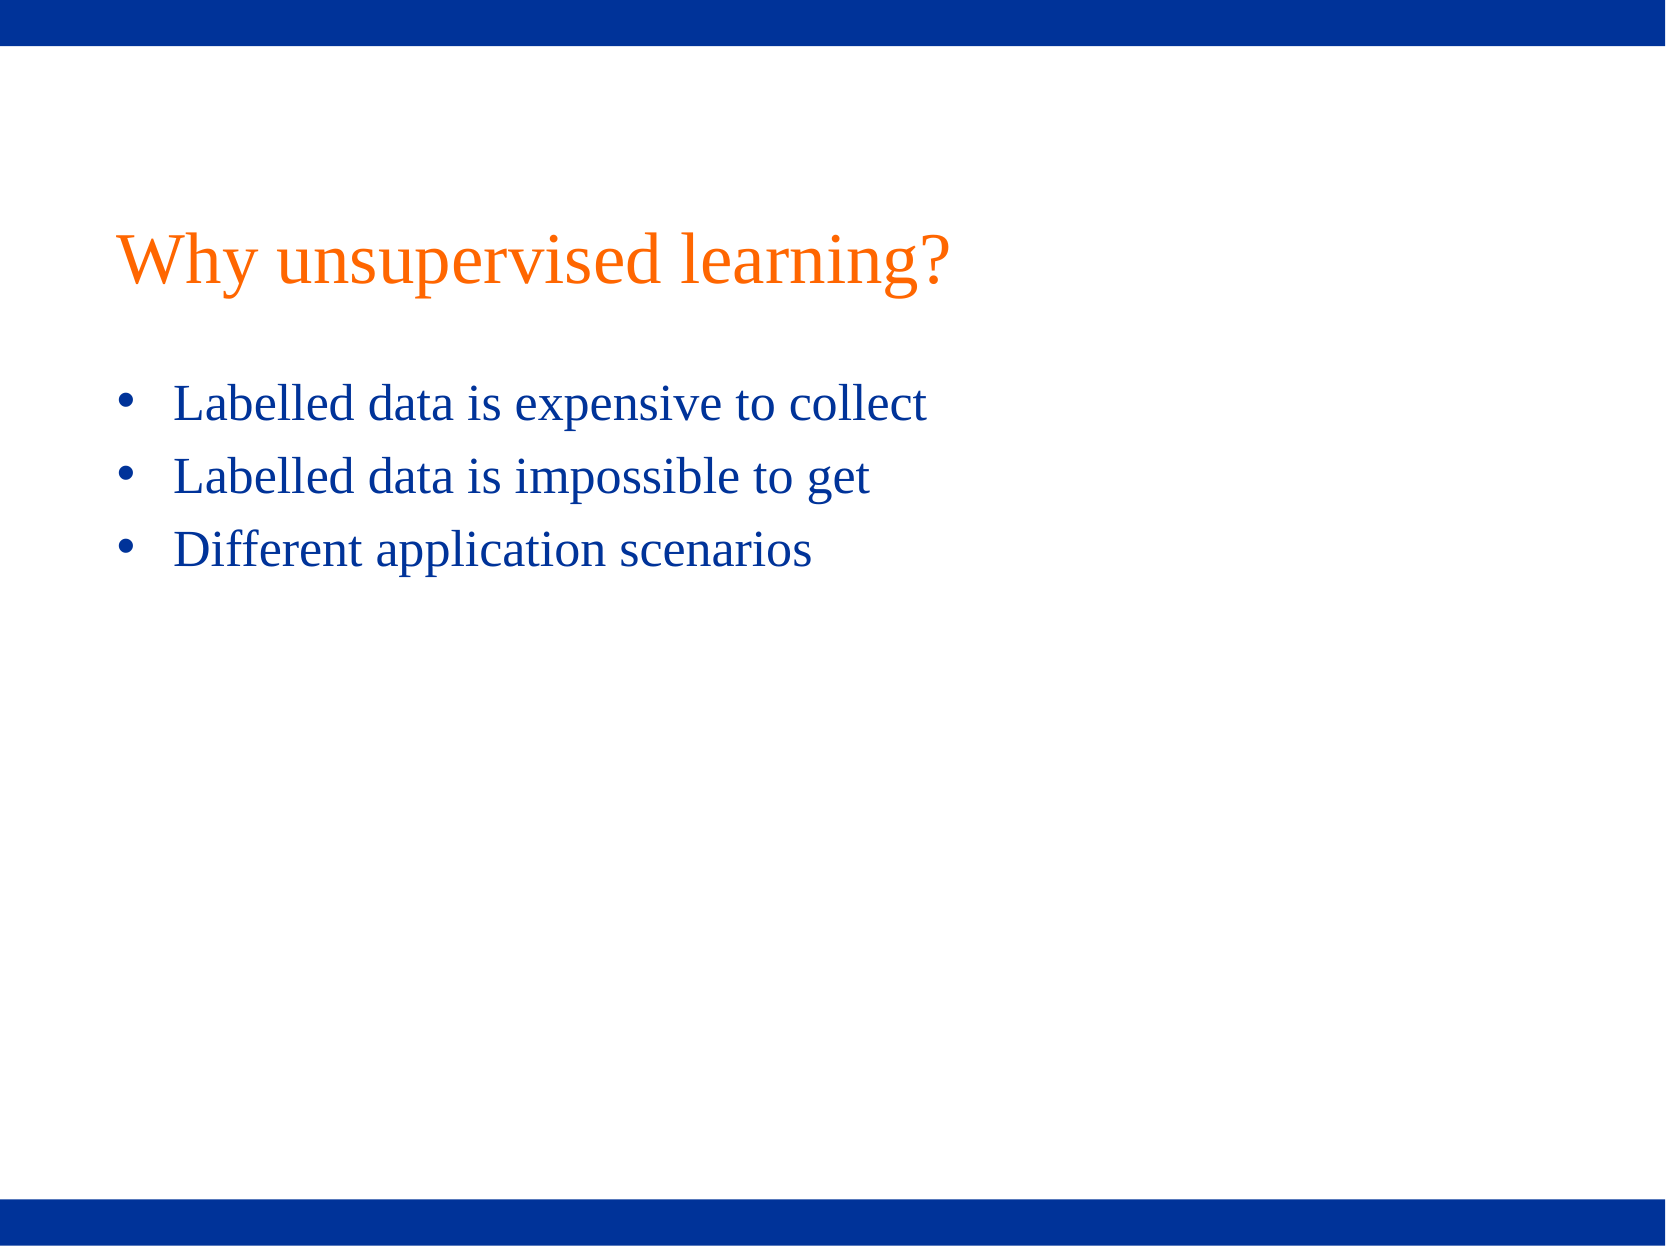

# Why unsupervised learning?
Labelled data is expensive to collect
Labelled data is impossible to get
Different application scenarios